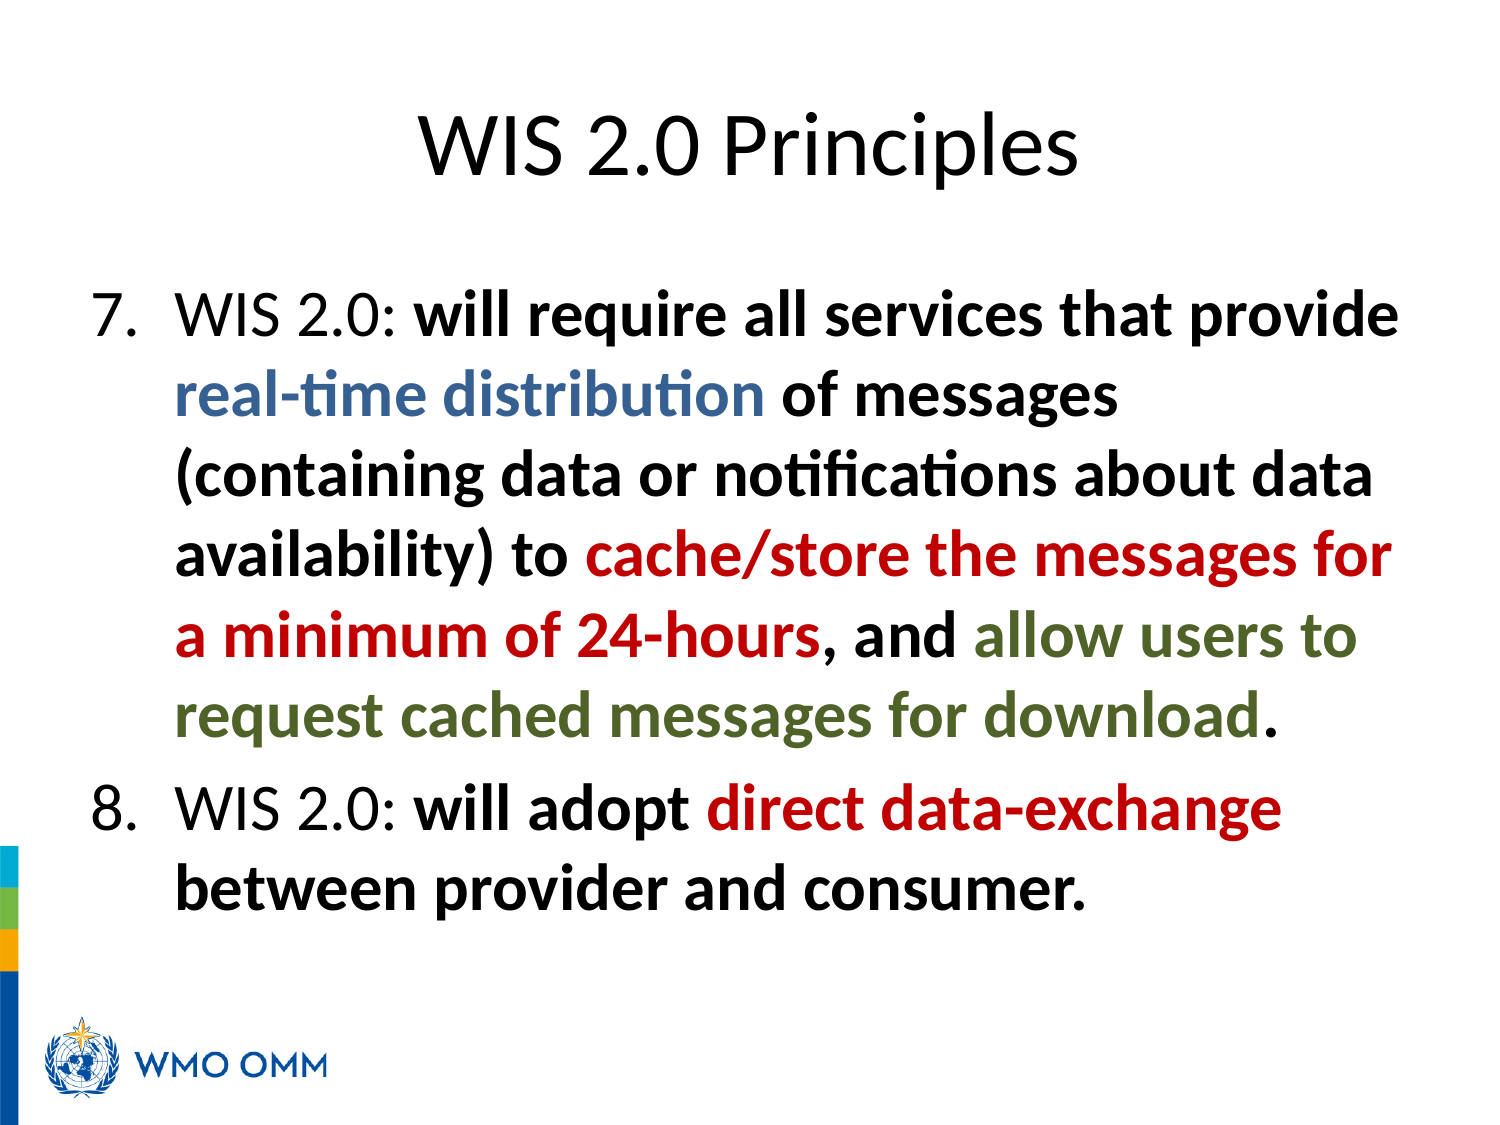

# WIS 2.0 Principles
WIS 2.0: will require all services that provide real-time distribution of messages (containing data or notifications about data availability) to cache/store the messages for a minimum of 24-hours, and allow users to request cached messages for download.
WIS 2.0: will adopt direct data-exchange between provider and consumer.